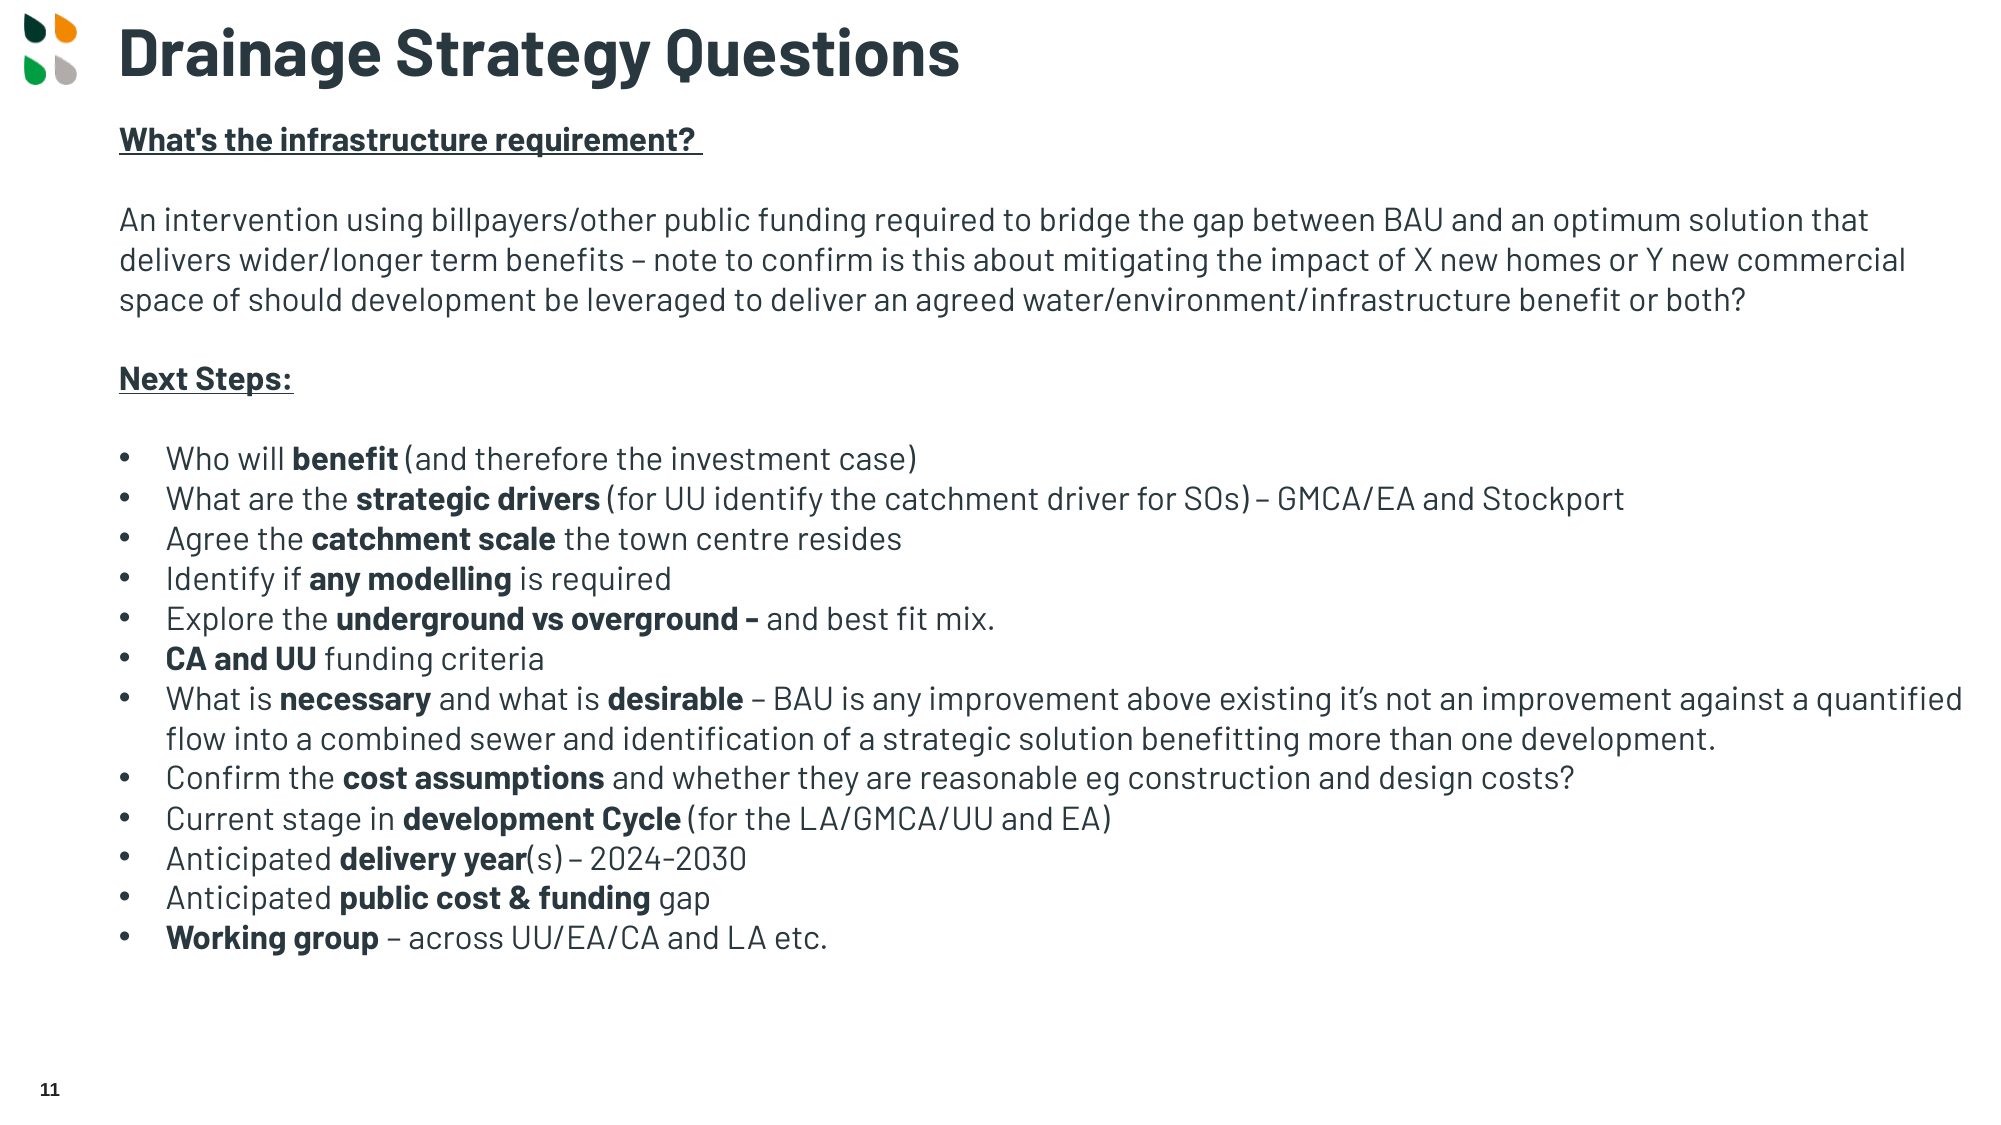

Drainage Strategy Questions
What's the infrastructure requirement?

An intervention using billpayers/other public funding required to bridge the gap between BAU and an optimum solution that delivers wider/longer term benefits – note to confirm is this about mitigating the impact of X new homes or Y new commercial space of should development be leveraged to deliver an agreed water/environment/infrastructure benefit or both?

Next Steps:

Who will benefit (and therefore the investment case)
What are the strategic drivers (for UU identify the catchment driver for SOs) – GMCA/EA and Stockport
Agree the catchment scale the town centre resides
Identify if any modelling is required
Explore the underground vs overground - and best fit mix.
CA and UU funding criteria
What is necessary and what is desirable – BAU is any improvement above existing it’s not an improvement against a quantified flow into a combined sewer and identification of a strategic solution benefitting more than one development.
Confirm the cost assumptions and whether they are reasonable eg construction and design costs?
Current stage in development Cycle (for the LA/GMCA/UU and EA)
Anticipated delivery year(s) – 2024-2030
Anticipated public cost & funding gap
Working group – across UU/EA/CA and LA etc.